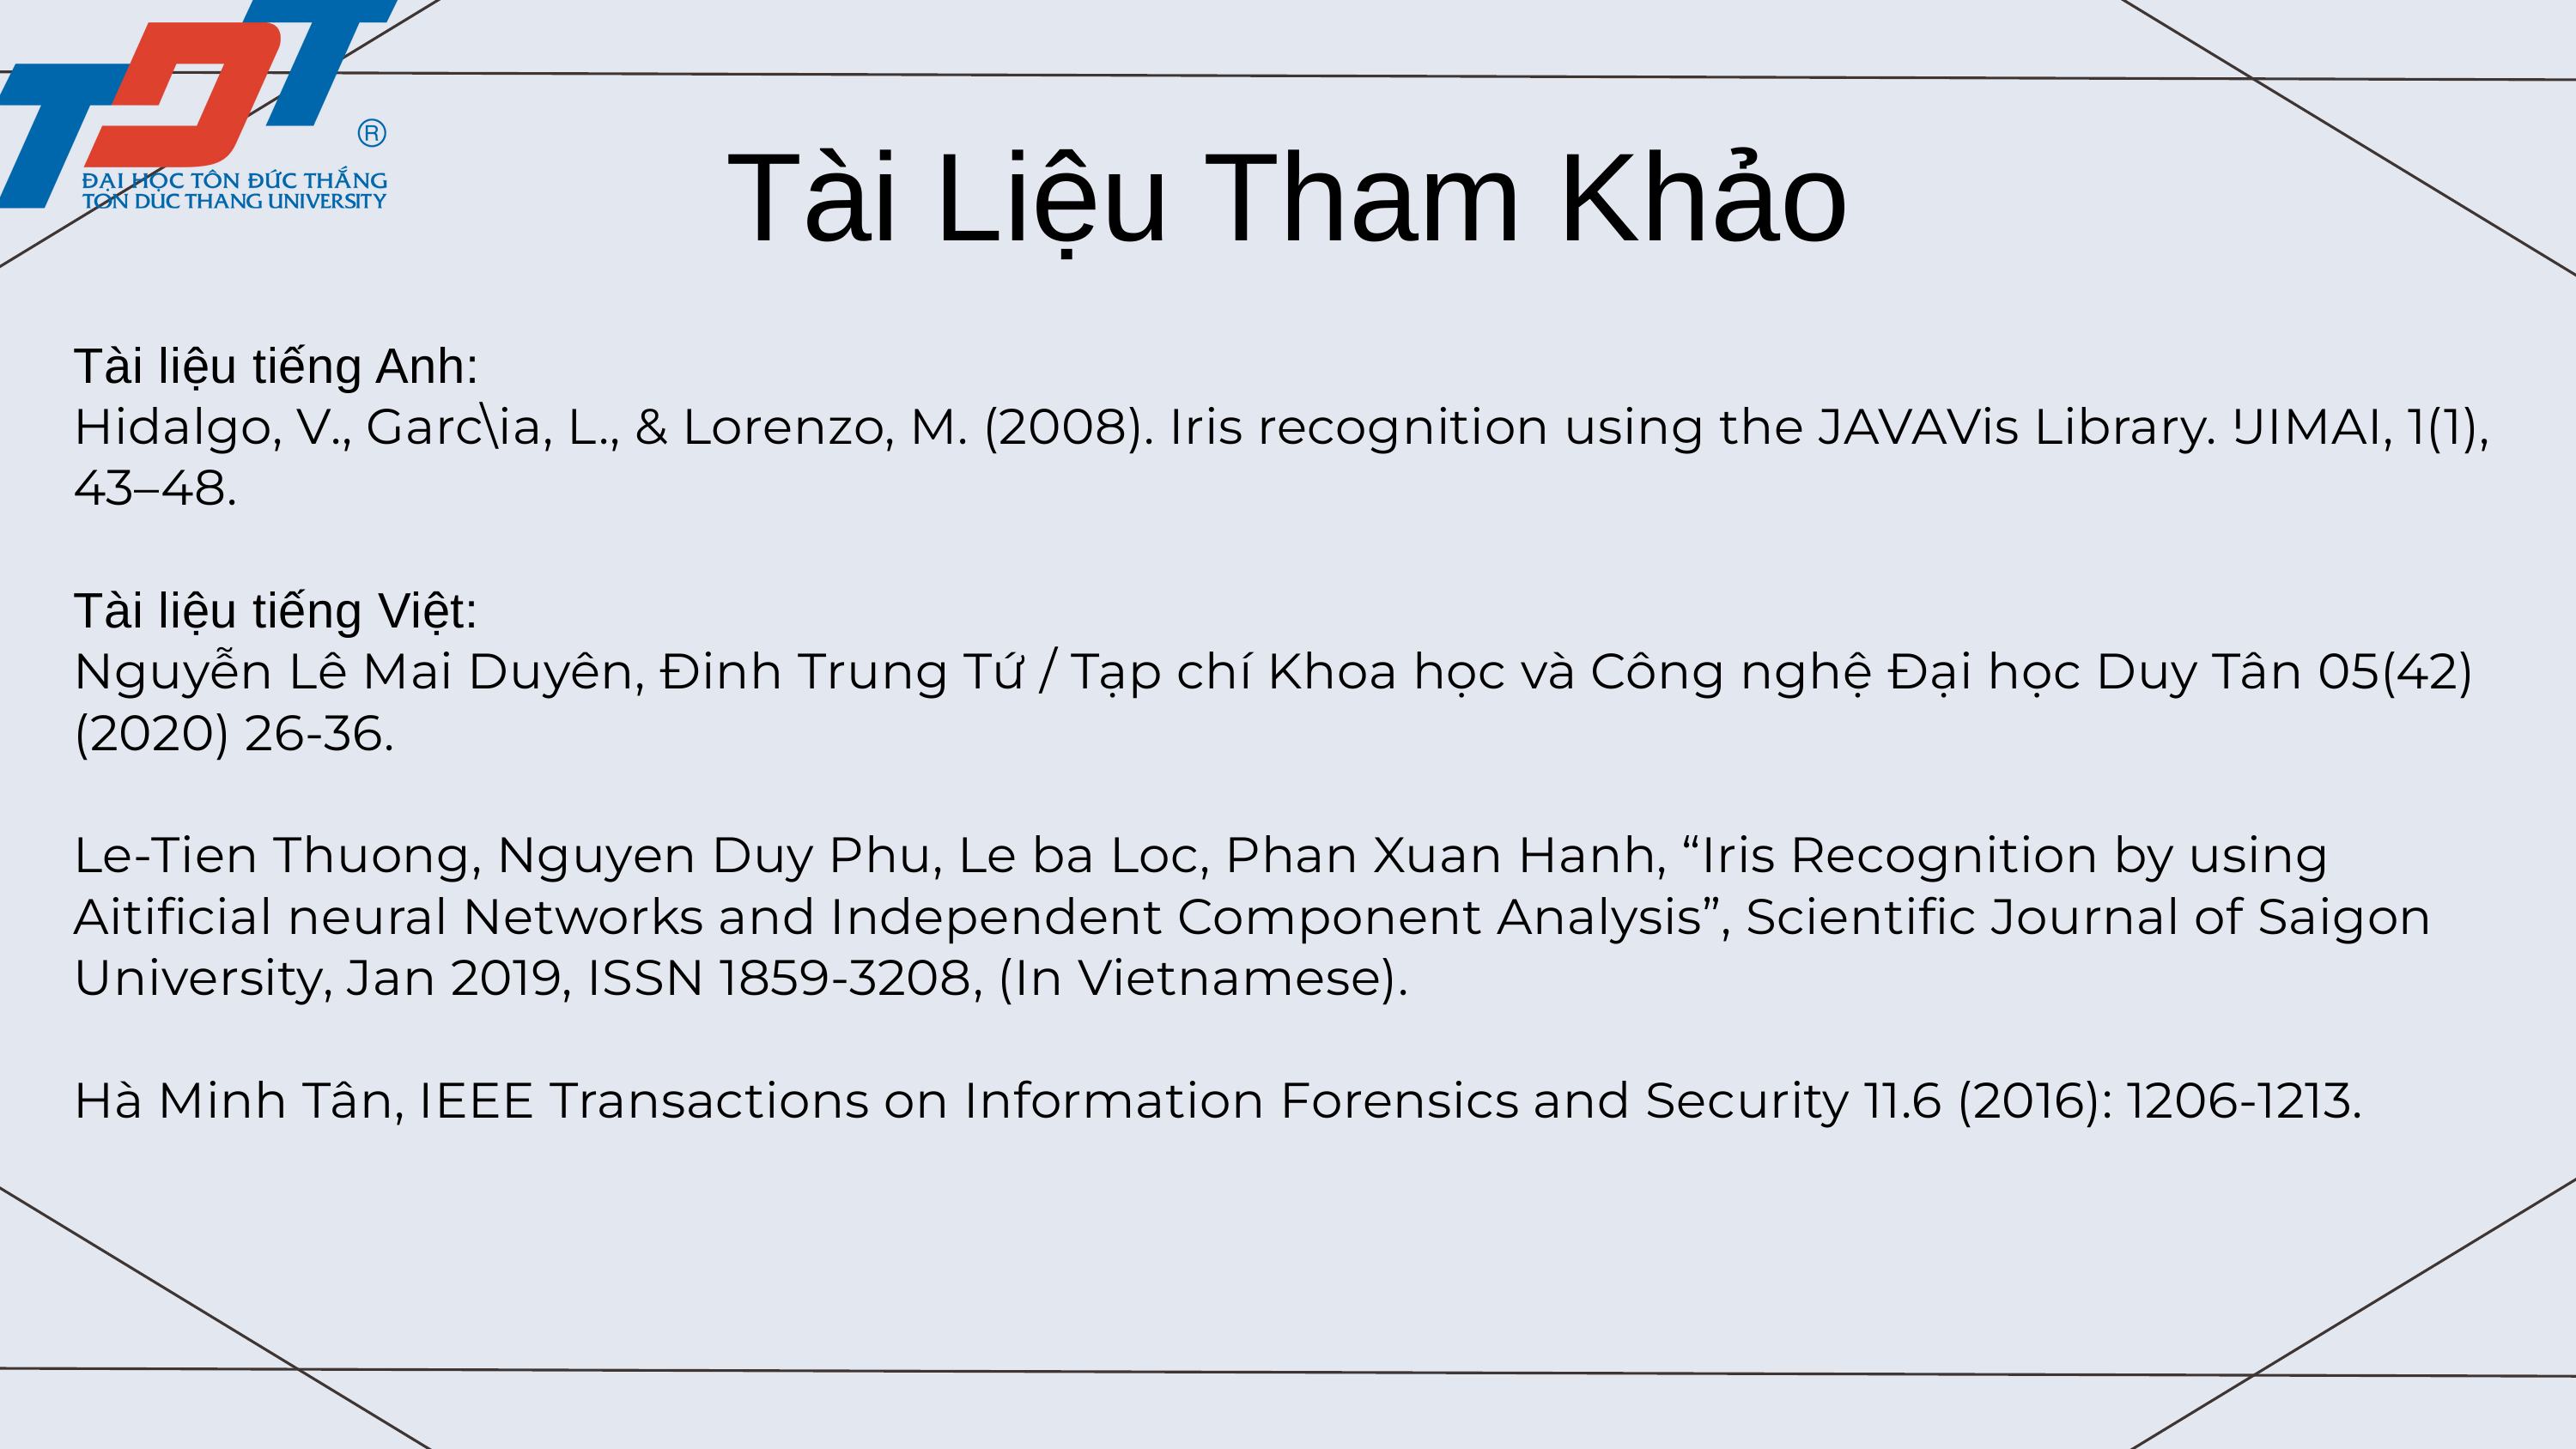

Tài Liệu Tham Khảo

Tài liệu tiếng Anh:
Hidalgo, V., Garc\ia, L., & Lorenzo, M. (2008). Iris recognition using the JAVAVis Library. ĲIMAI, 1(1), 43–48.

Tài liệu tiếng Việt:
Nguyễn Lê Mai Duyên, Đinh Trung Tứ / Tạp chí Khoa học và Công nghệ Đại học Duy Tân 05(42) (2020) 26-36.

Le-Tien Thuong, Nguyen Duy Phu, Le ba Loc, Phan Xuan Hanh, “Iris Recognition by using Aitificial neural Networks and Independent Component Analysis”, Scientific Journal of Saigon University, Jan 2019, ISSN 1859-3208, (In Vietnamese).

Hà Minh Tân, IEEE Transactions on Information Forensics and Security 11.6 (2016): 1206-1213.